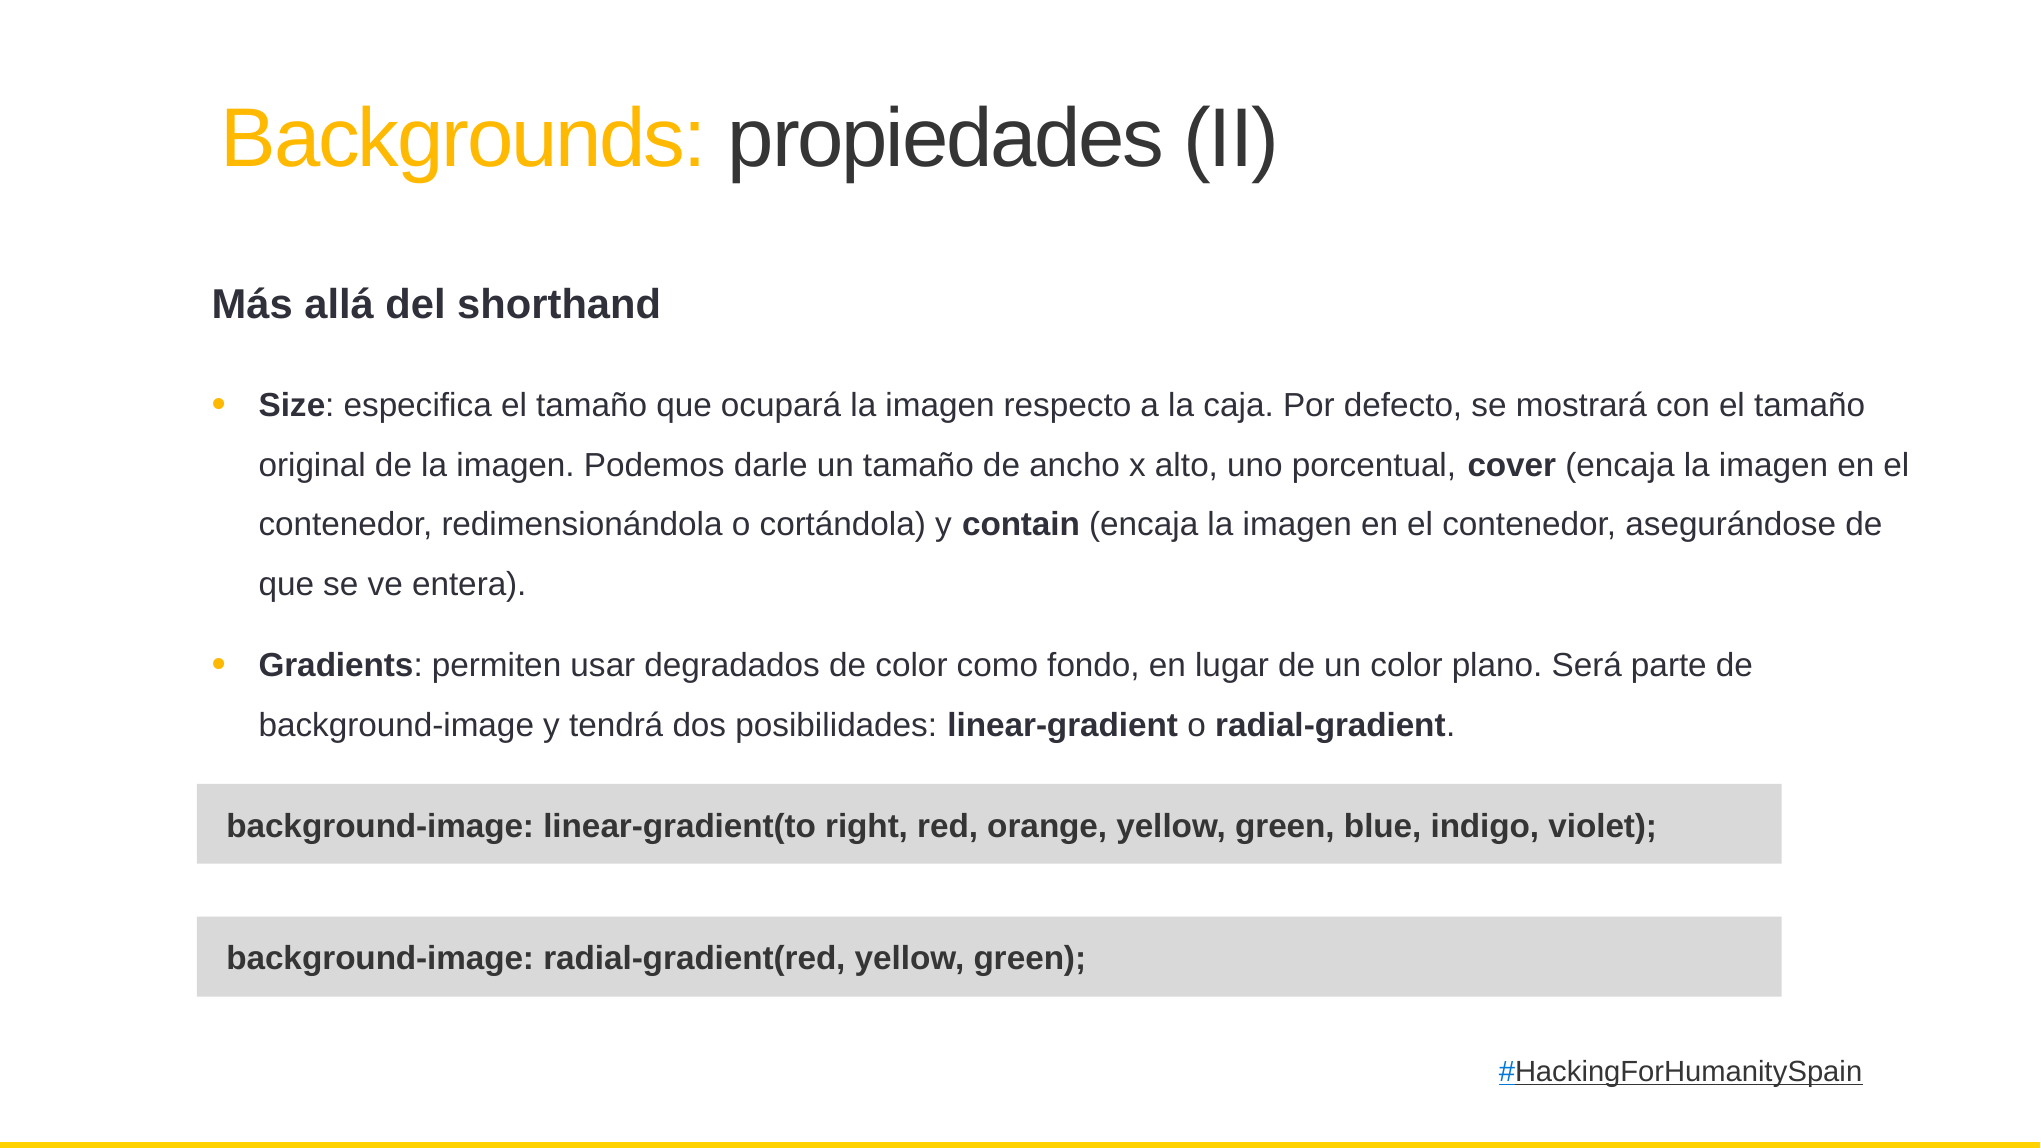

Backgrounds: propiedades (II)
Más allá del shorthand
Size: especifica el tamaño que ocupará la imagen respecto a la caja. Por defecto, se mostrará con el tamaño original de la imagen. Podemos darle un tamaño de ancho x alto, uno porcentual, cover (encaja la imagen en el contenedor, redimensionándola o cortándola) y contain (encaja la imagen en el contenedor, asegurándose de que se ve entera).
Gradients: permiten usar degradados de color como fondo, en lugar de un color plano. Será parte de background-image y tendrá dos posibilidades: linear-gradient o radial-gradient.
background-image: linear-gradient(to right, red, orange, yellow, green, blue, indigo, violet);
background-image: radial-gradient(red, yellow, green);
#HackingForHumanitySpain